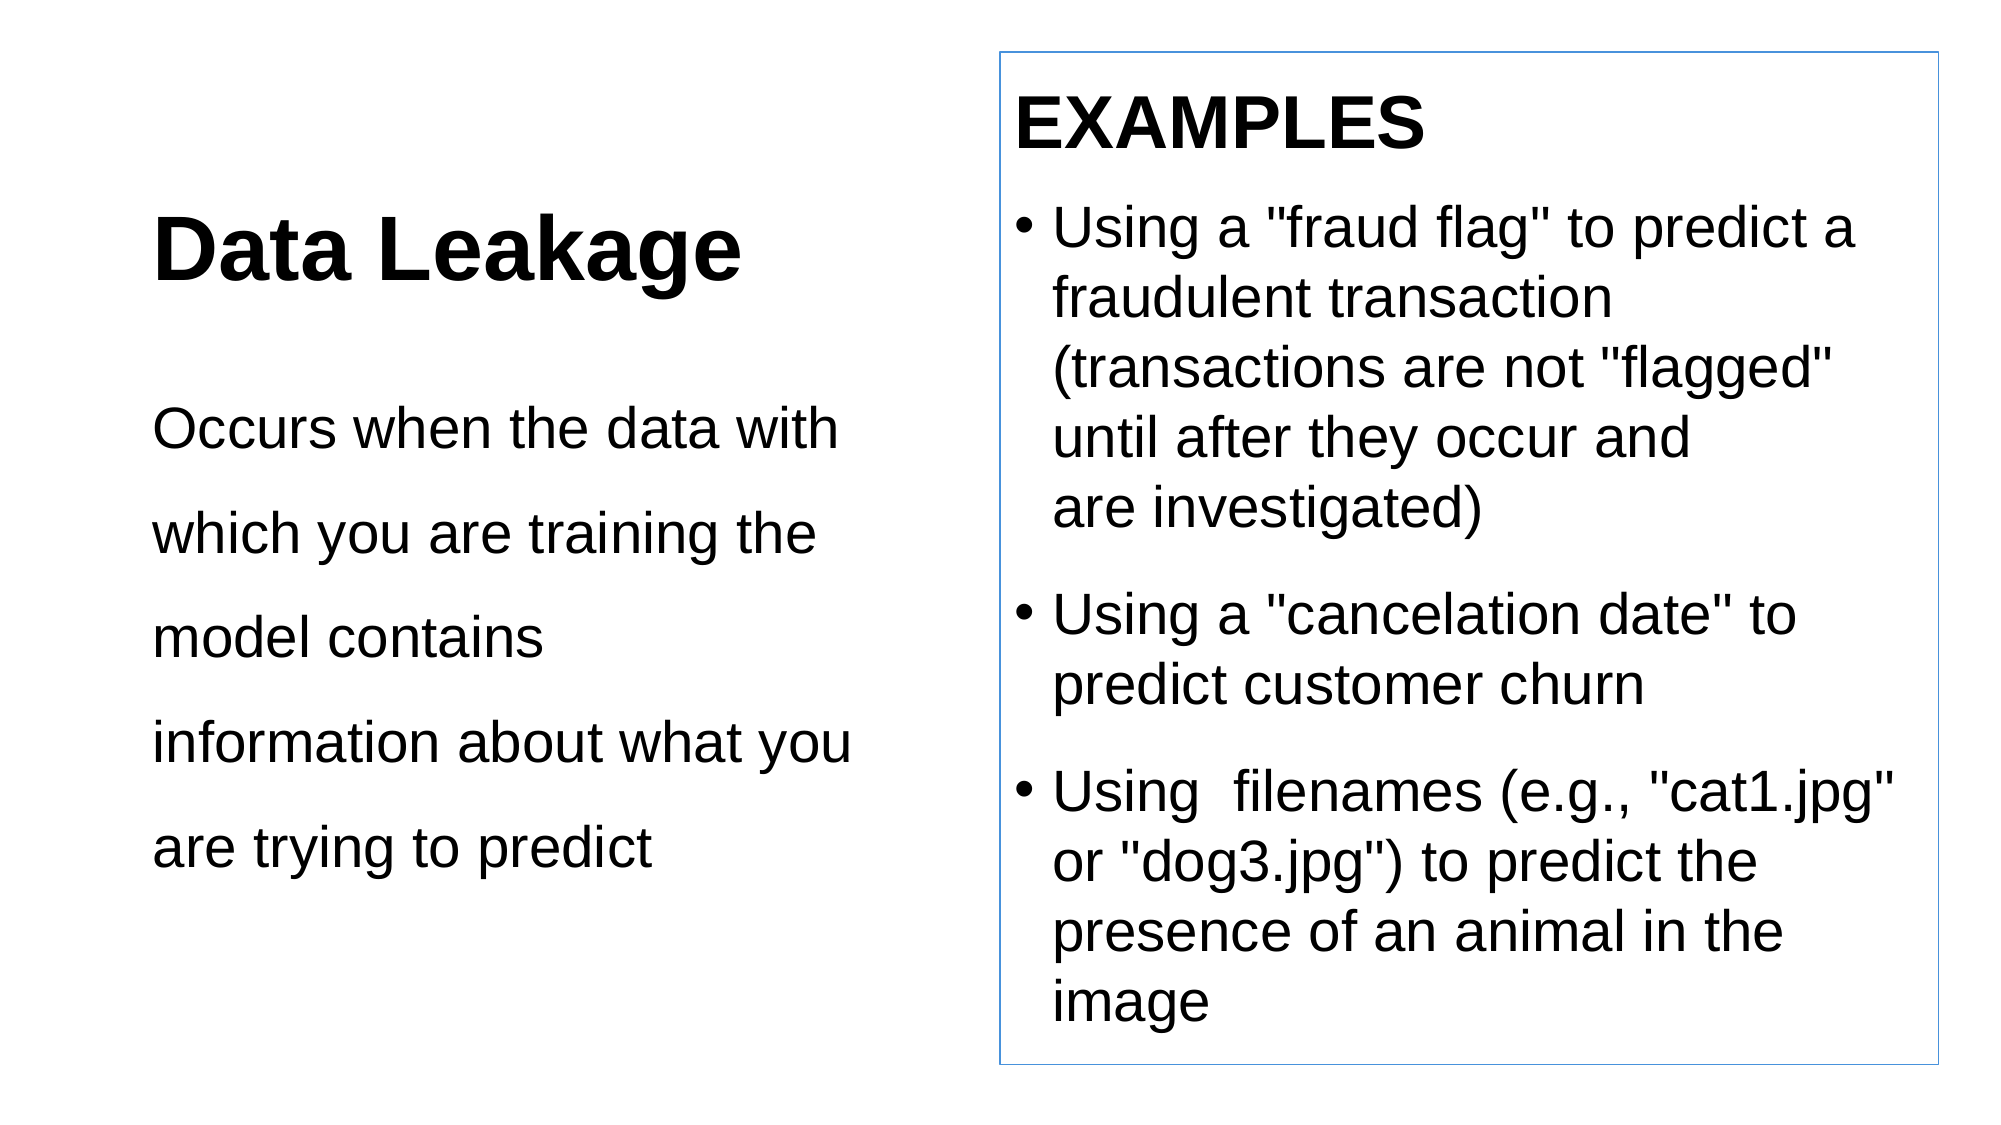

EXAMPLES
Using a "fraud flag" to predict a fraudulent transaction (transactions are not "flagged" until after they occur and are investigated)
Using a "cancelation date" to predict customer churn
Using  filenames (e.g., "cat1.jpg" or "dog3.jpg") to predict the presence of an animal in the image
Data Leakage
Occurs when the data with which you are training the model contains information about what you are trying to predict